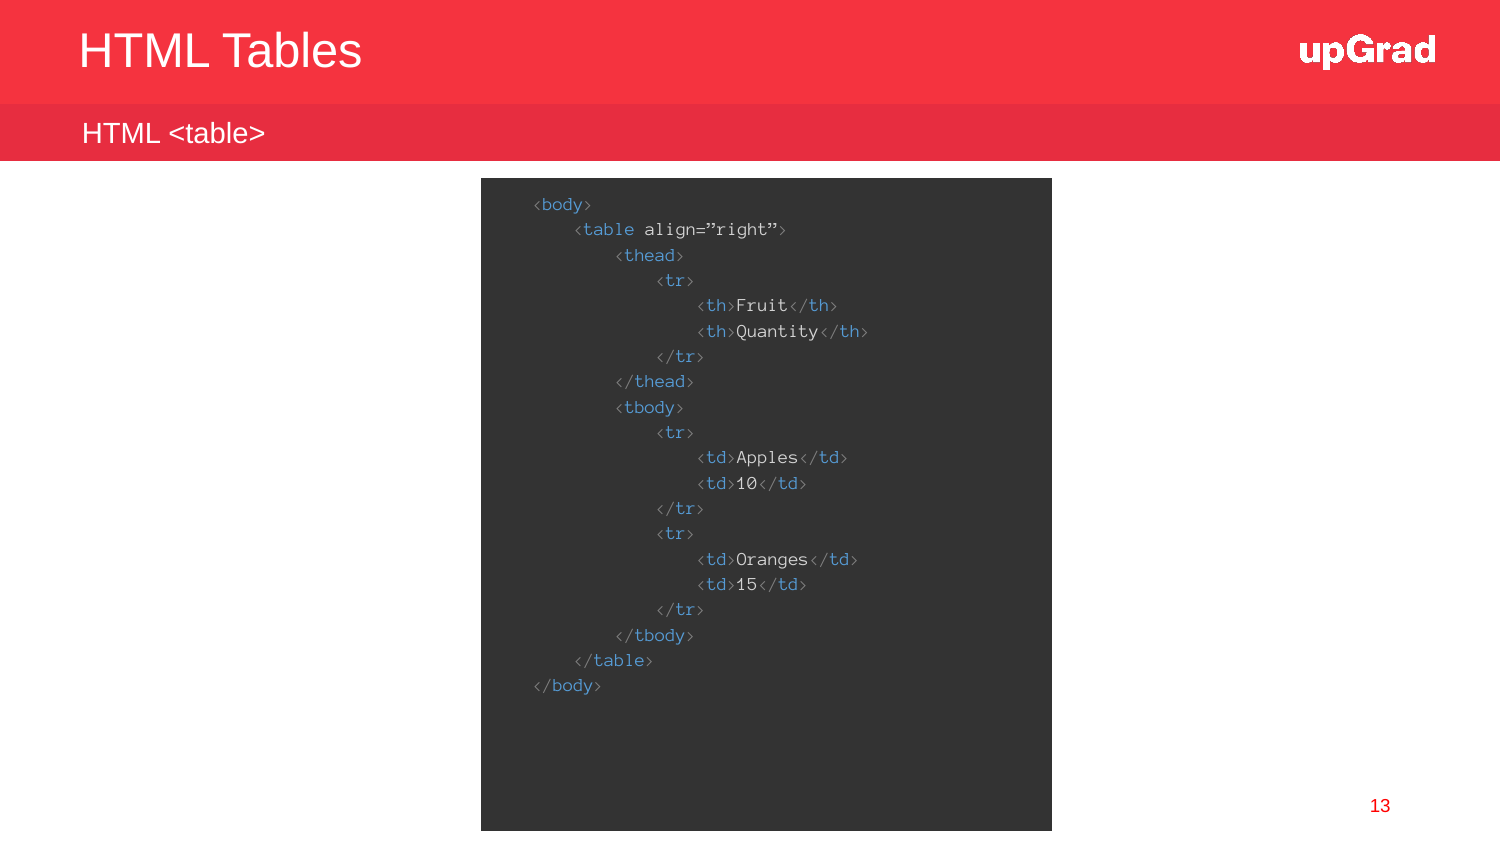

HTML Tables

HTML <table>
| <body> <table align=”right”> <thead> <tr> <th>Fruit</th> <th>Quantity</th> </tr> </thead> <tbody> <tr> <td>Apples</td> <td>10</td> </tr> <tr> <td>Oranges</td> <td>15</td> </tr> </tbody> </table> </body> |
| --- |
13